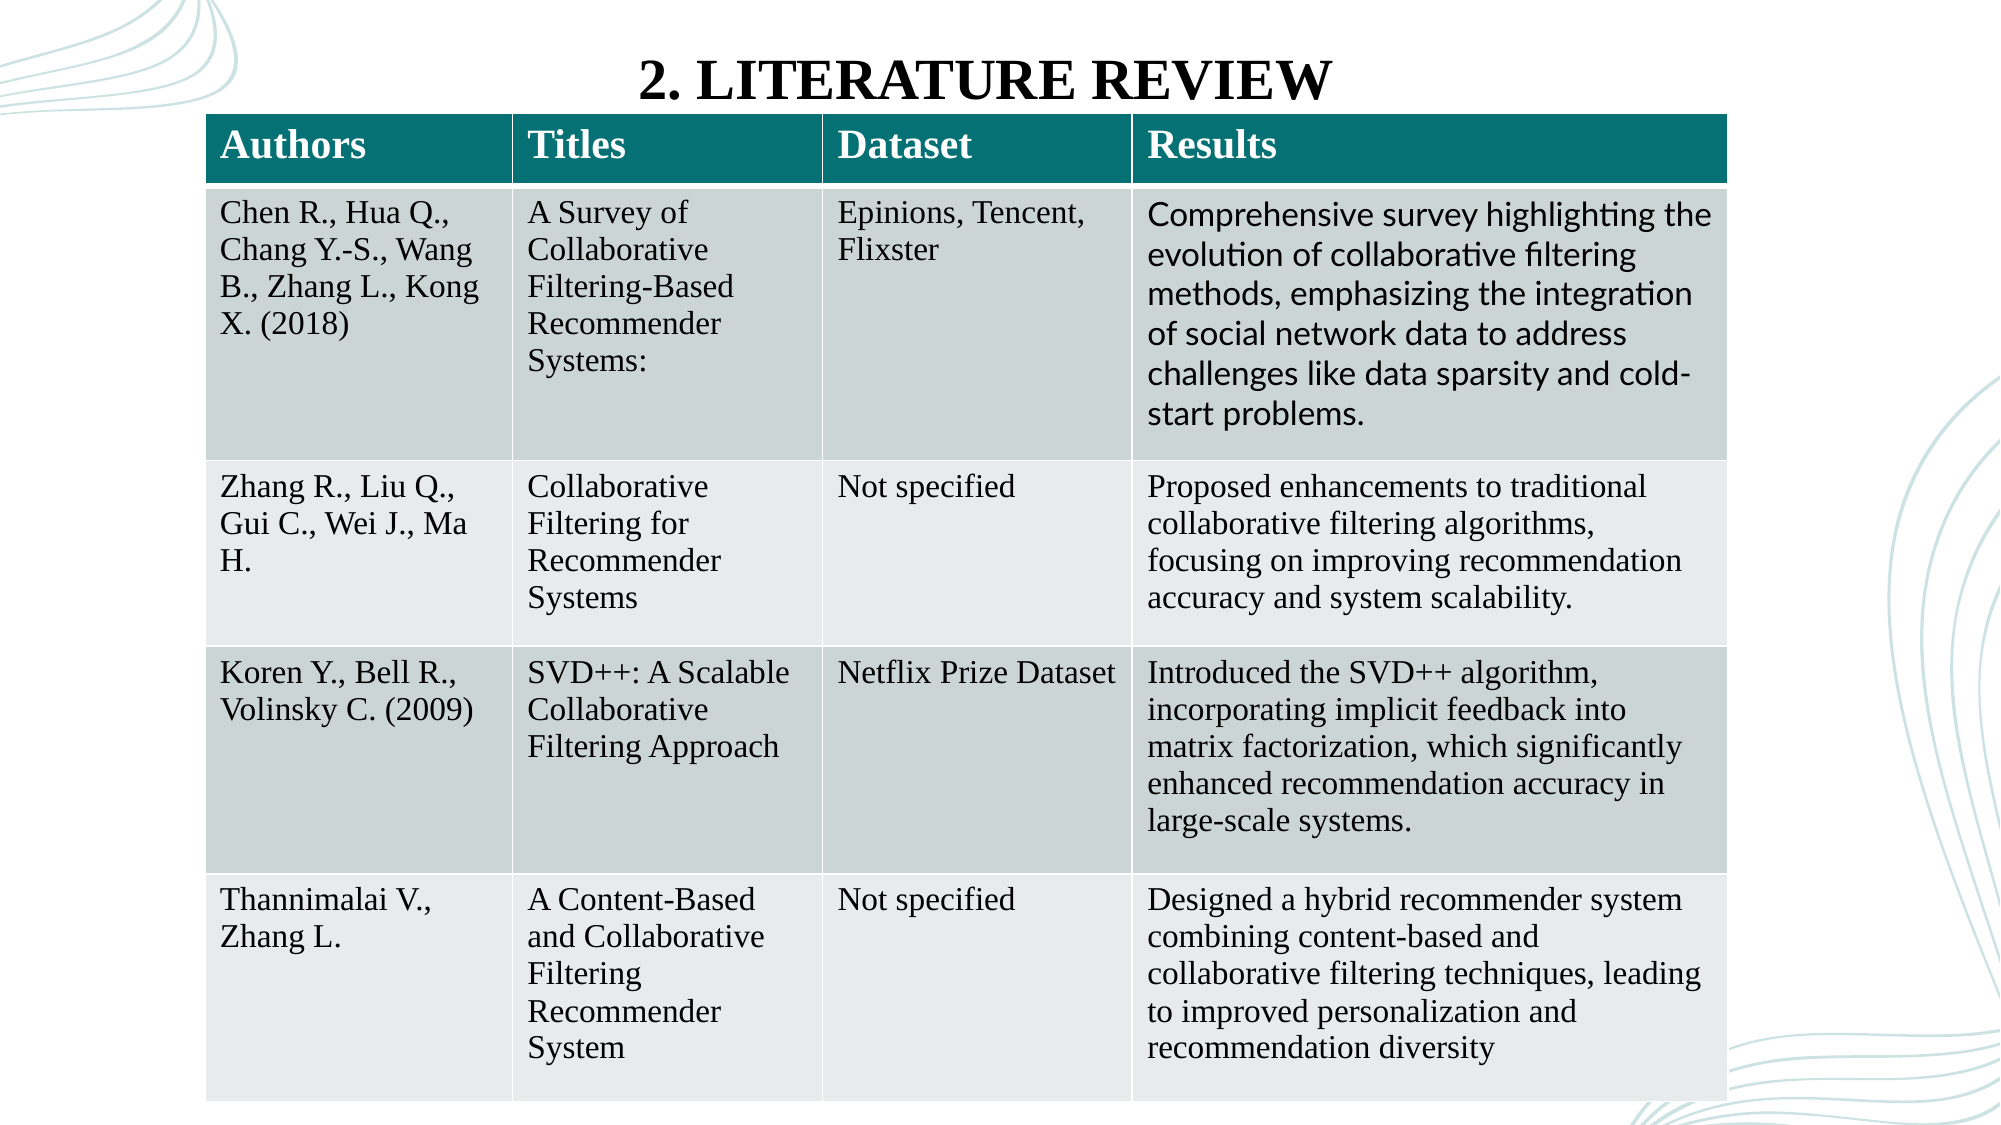

2. LITERATURE REVIEW
| Authors | Titles | Dataset | Results |
| --- | --- | --- | --- |
| Chen R., Hua Q., Chang Y.-S., Wang B., Zhang L., Kong X. (2018) | A Survey of Collaborative Filtering-Based Recommender Systems: | Epinions, Tencent, Flixster | Comprehensive survey highlighting the evolution of collaborative filtering methods, emphasizing the integration of social network data to address challenges like data sparsity and cold-start problems. |
| Zhang R., Liu Q., Gui C., Wei J., Ma H. | Collaborative Filtering for Recommender Systems | Not specified | Proposed enhancements to traditional collaborative filtering algorithms, focusing on improving recommendation accuracy and system scalability. |
| Koren Y., Bell R., Volinsky C. (2009) | SVD++: A Scalable Collaborative Filtering Approach | Netflix Prize Dataset | Introduced the SVD++ algorithm, incorporating implicit feedback into matrix factorization, which significantly enhanced recommendation accuracy in large-scale systems. |
| Thannimalai V., Zhang L. | A Content-Based and Collaborative Filtering Recommender System | Not specified | Designed a hybrid recommender system combining content-based and collaborative filtering techniques, leading to improved personalization and recommendation diversity |